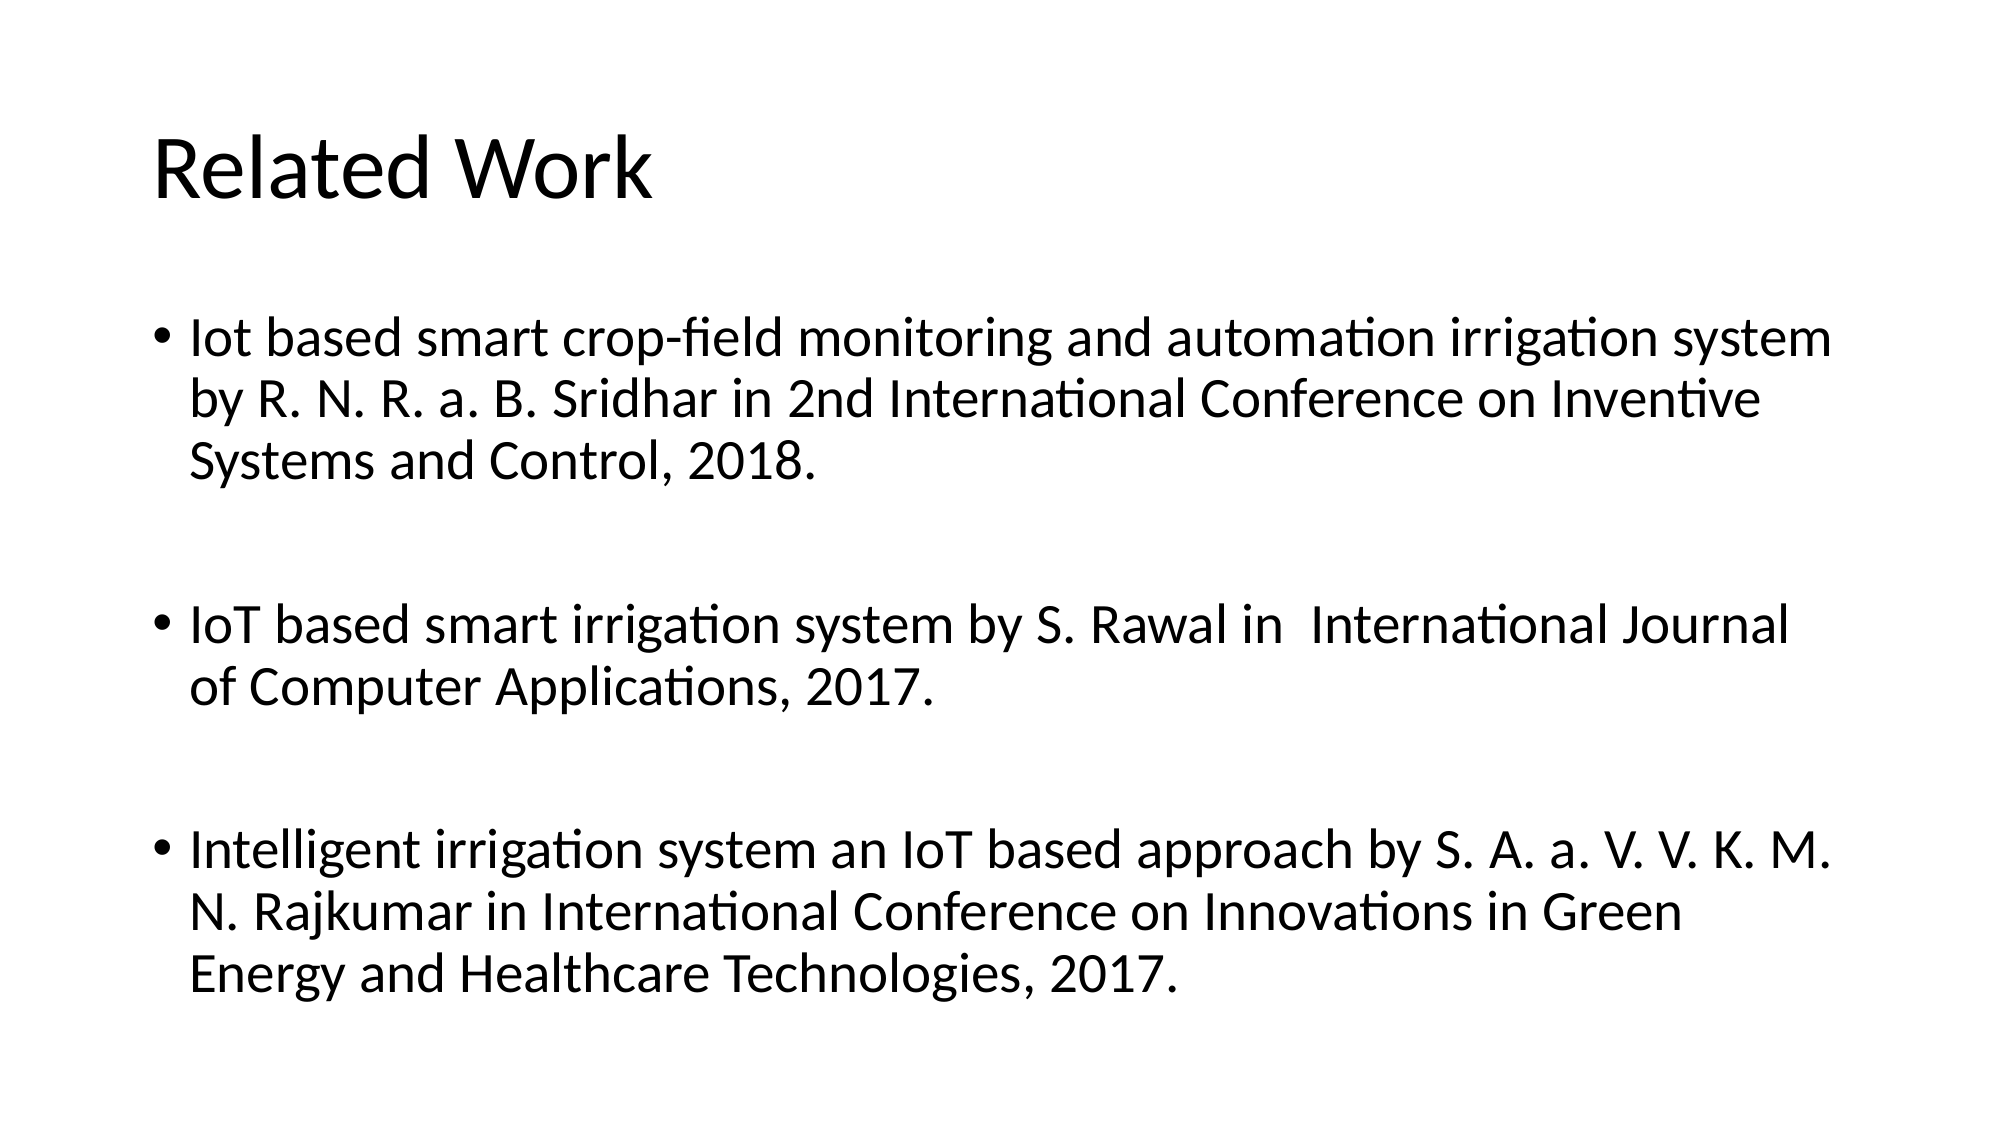

# Related Work
Iot based smart crop-field monitoring and automation irrigation system by R. N. R. a. B. Sridhar in 2nd International Conference on Inventive Systems and Control, 2018.

IoT based smart irrigation system by S. Rawal in  International Journal of Computer Applications, 2017.

Intelligent irrigation system an IoT based approach by S. A. a. V. V. K. M. N. Rajkumar in International Conference on Innovations in Green Energy and Healthcare Technologies, 2017.